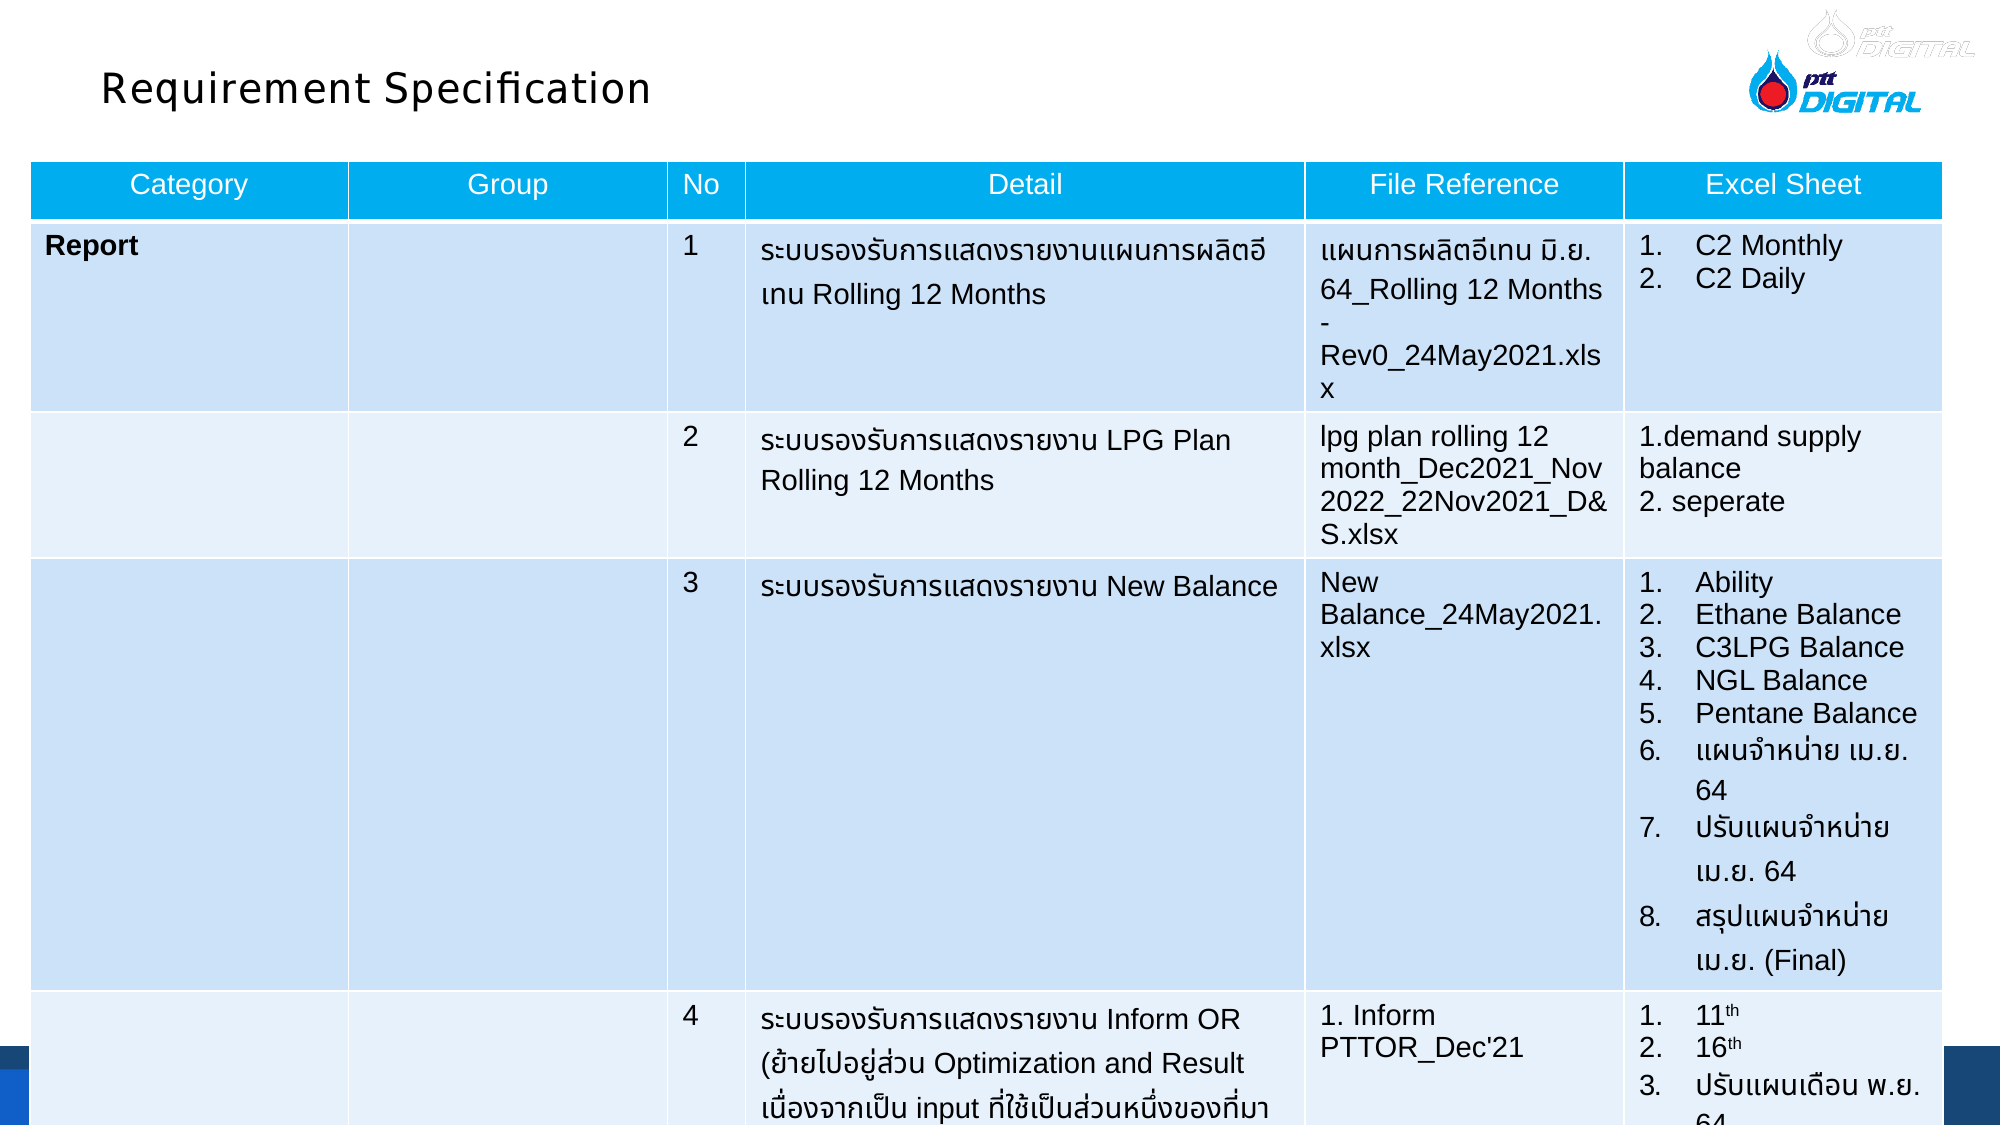

Requirement Specification
| Category | Group | No | Detail | File Reference | Excel Sheet |
| --- | --- | --- | --- | --- | --- |
| Report |  | 1 | ระบบรองรับการแสดงรายงานแผนการผลิตอีเทน Rolling 12 Months | แผนการผลิตอีเทน มิ.ย. 64\_Rolling 12 Months - Rev0\_24May2021.xlsx | C2 Monthly C2 Daily |
|  |  | 2 | ระบบรองรับการแสดงรายงาน LPG Plan Rolling 12 Months | lpg plan rolling 12 month\_Dec2021\_Nov2022\_22Nov2021\_D&S.xlsx | 1.demand supply balance 2. seperate |
|  |  | 3 | ระบบรองรับการแสดงรายงาน New Balance | New Balance\_24May2021.xlsx | Ability Ethane Balance C3LPG Balance NGL Balance Pentane Balance แผนจำหน่าย เม.ย. 64 ปรับแผนจำหน่าย เม.ย. 64 สรุปแผนจำหน่าย เม.ย. (Final) |
|  |  | 4 | ระบบรองรับการแสดงรายงาน Inform OR (ย้ายไปอยู่ส่วน Optimization and Result เนื่องจากเป็น input ที่ใช้เป็นส่วนหนึ่งของที่มา Demand Or ใน Merge Allocation) | 1. Inform PTTOR\_Dec'21 | 11th 16th ปรับแผนเดือน พ.ย. 64 |
|  |  |  |  |  |  |
3